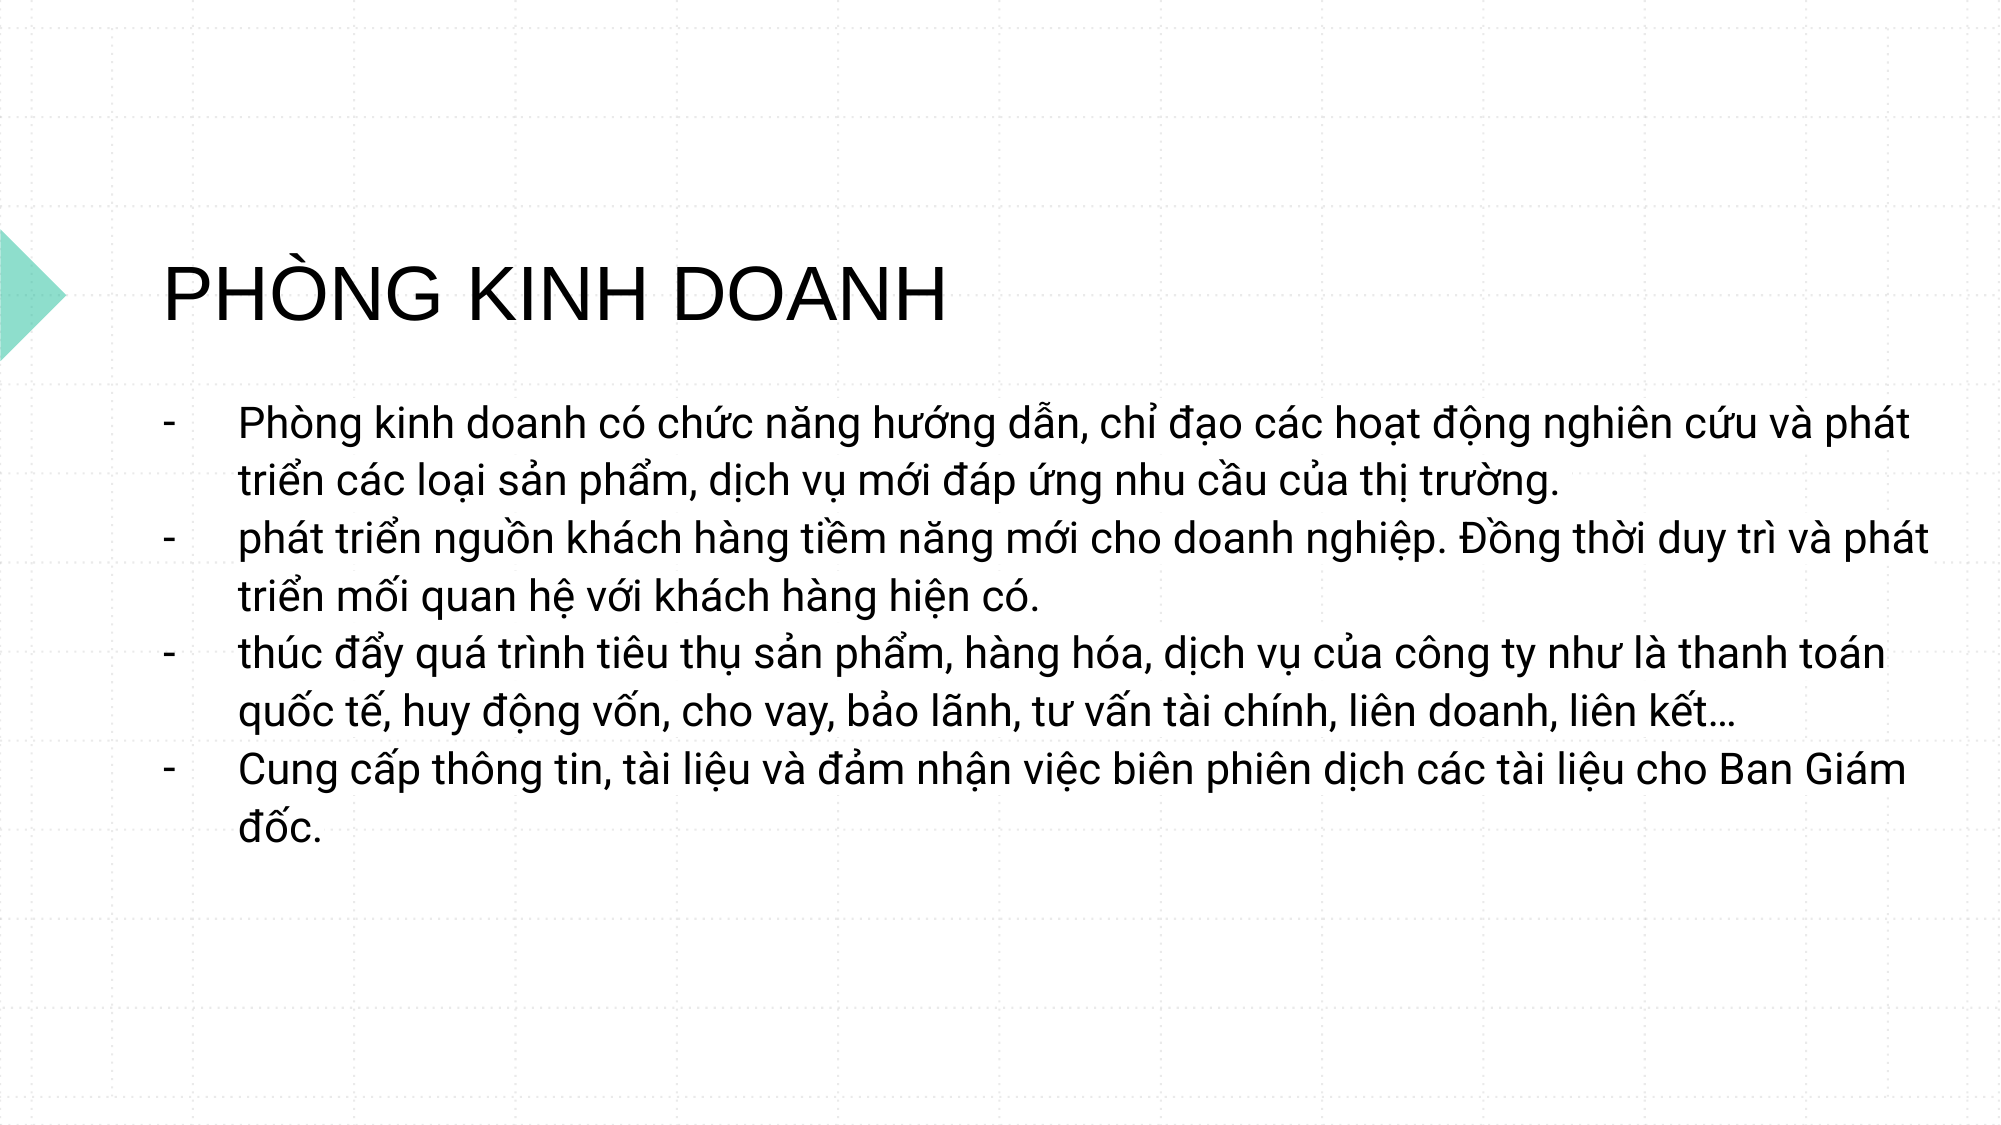

PHÒNG KINH DOANH
Phòng kinh doanh có chức năng hướng dẫn, chỉ đạo các hoạt động nghiên cứu và phát triển các loại sản phẩm, dịch vụ mới đáp ứng nhu cầu của thị trường.
phát triển nguồn khách hàng tiềm năng mới cho doanh nghiệp. Đồng thời duy trì và phát triển mối quan hệ với khách hàng hiện có.
thúc đẩy quá trình tiêu thụ sản phẩm, hàng hóa, dịch vụ của công ty như là thanh toán quốc tế, huy động vốn, cho vay, bảo lãnh, tư vấn tài chính, liên doanh, liên kết…
Cung cấp thông tin, tài liệu và đảm nhận việc biên phiên dịch các tài liệu cho Ban Giám đốc.